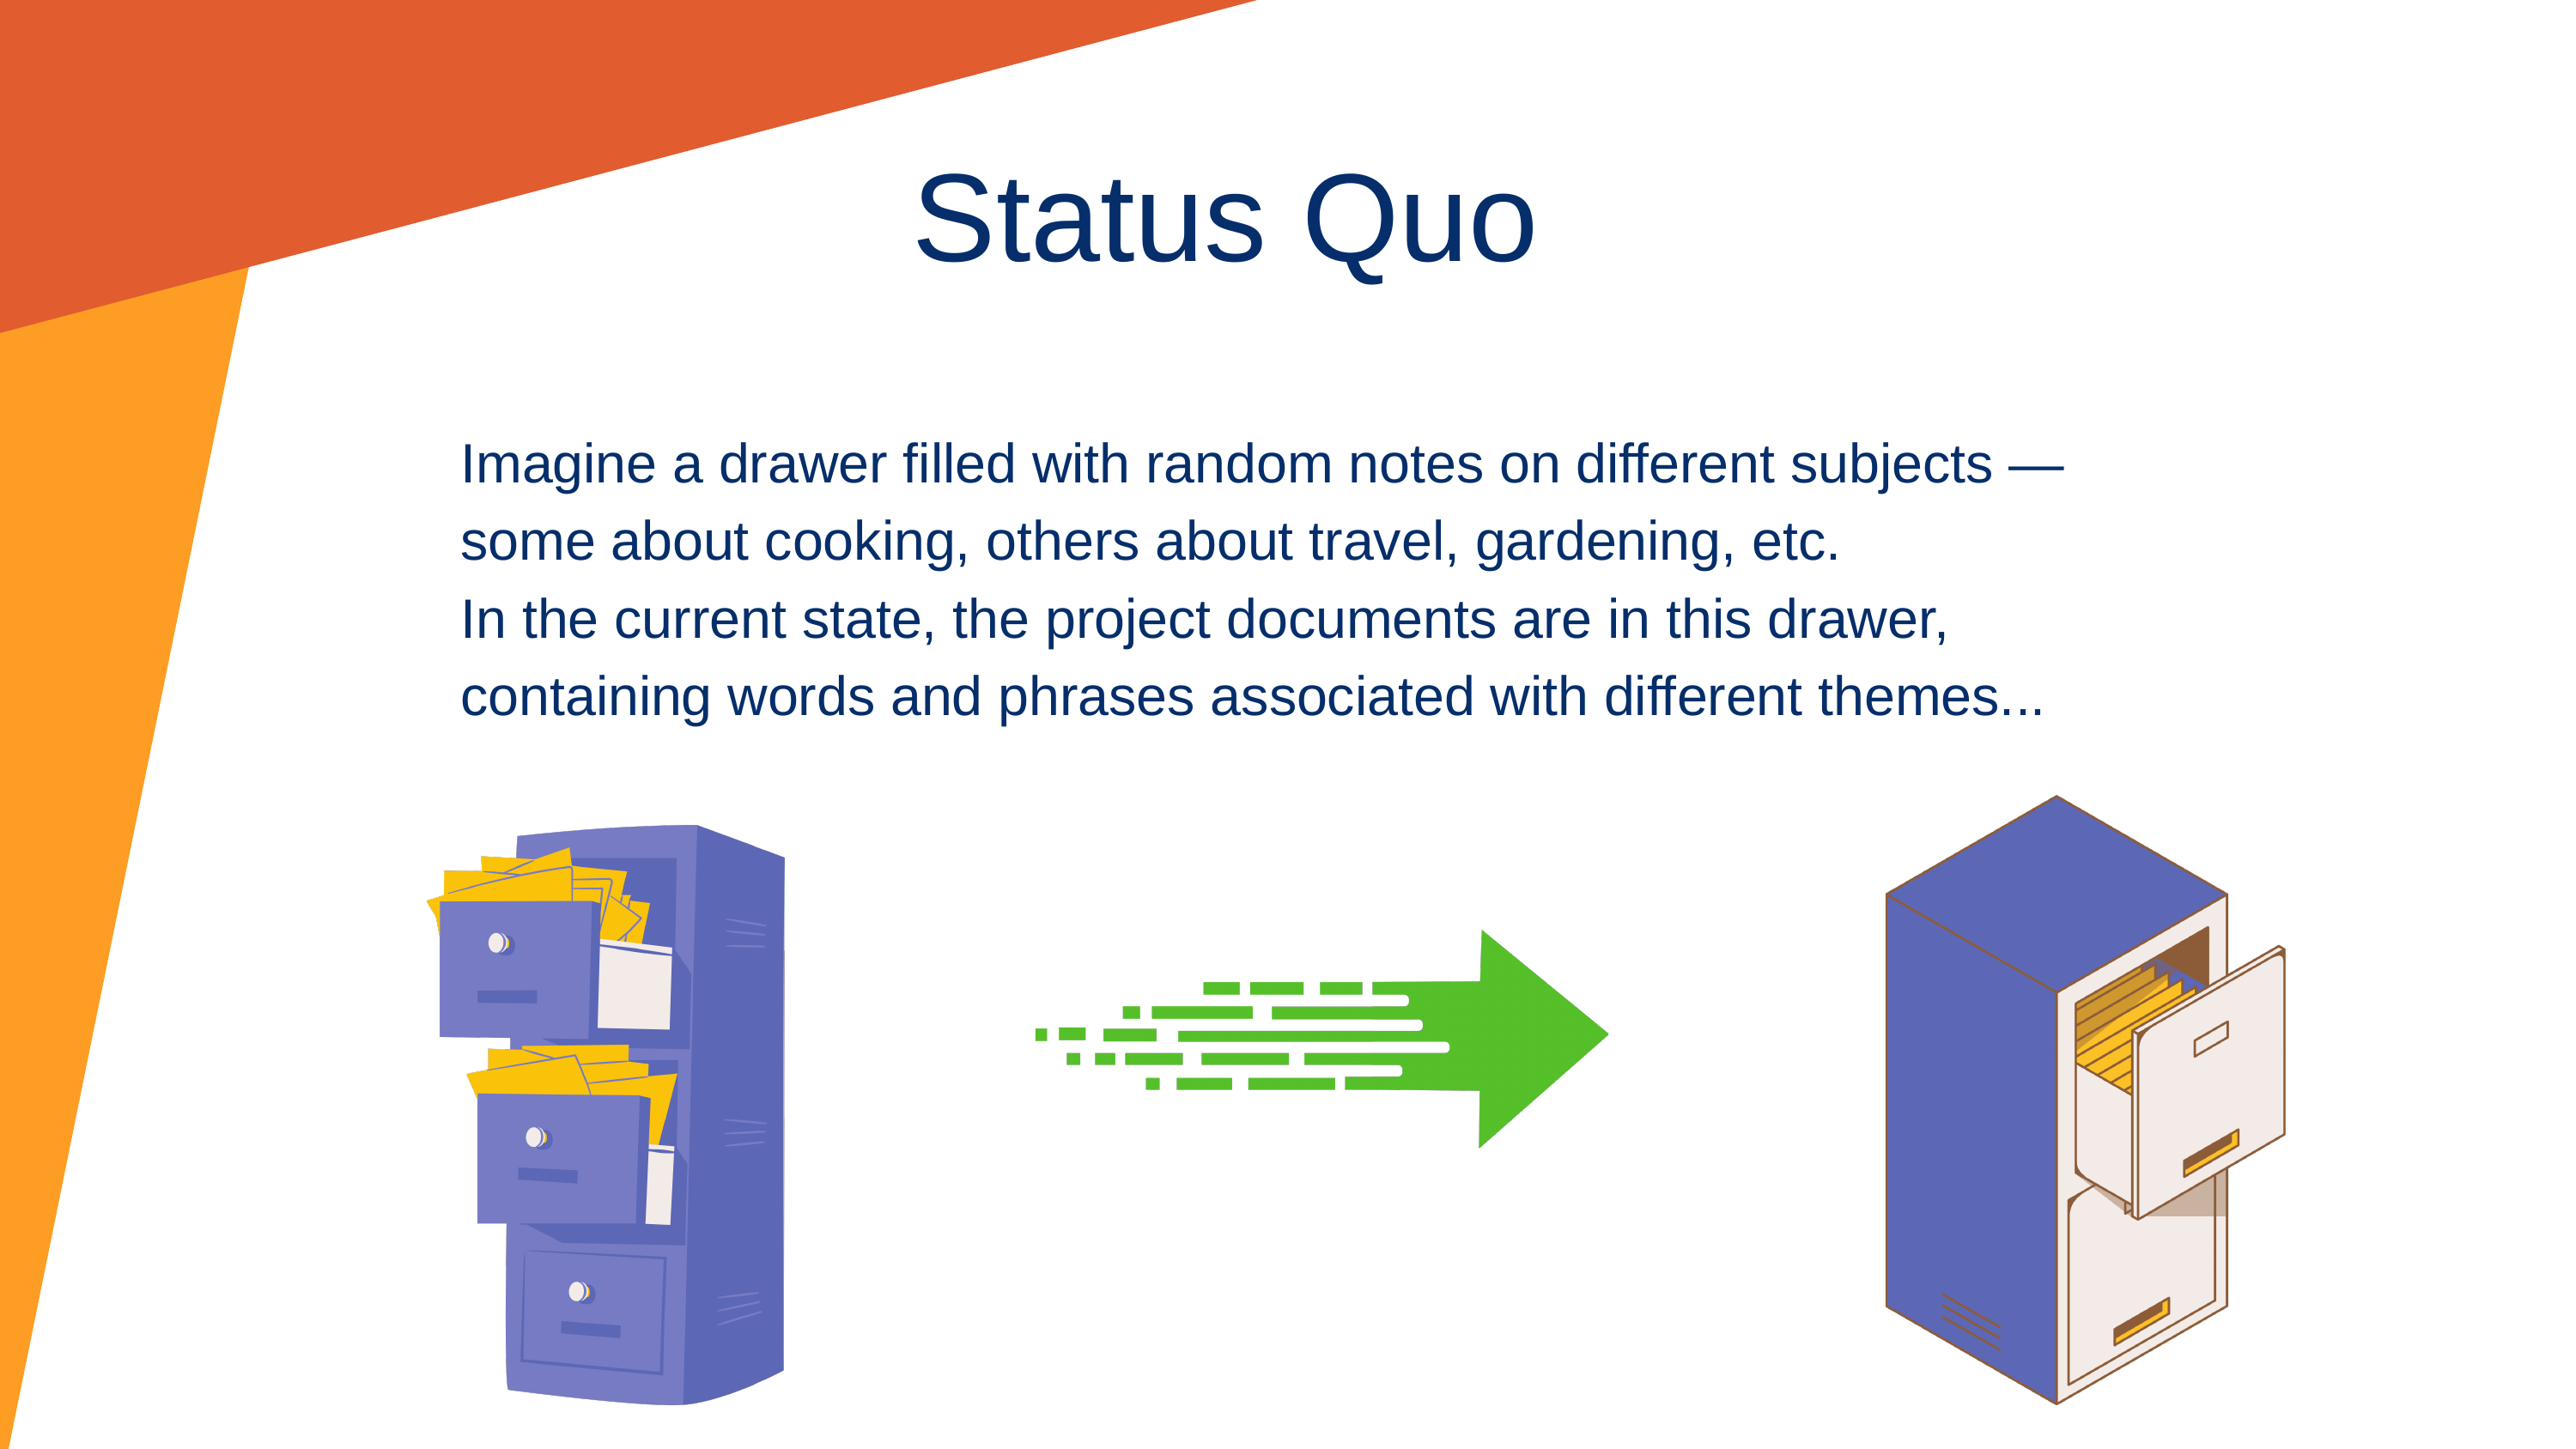

Status Quo

Imagine a drawer filled with random notes on different subjects —
some about cooking, others about travel, gardening, etc.
In the current state, the project documents are in this drawer,
containing words and phrases associated with different themes...